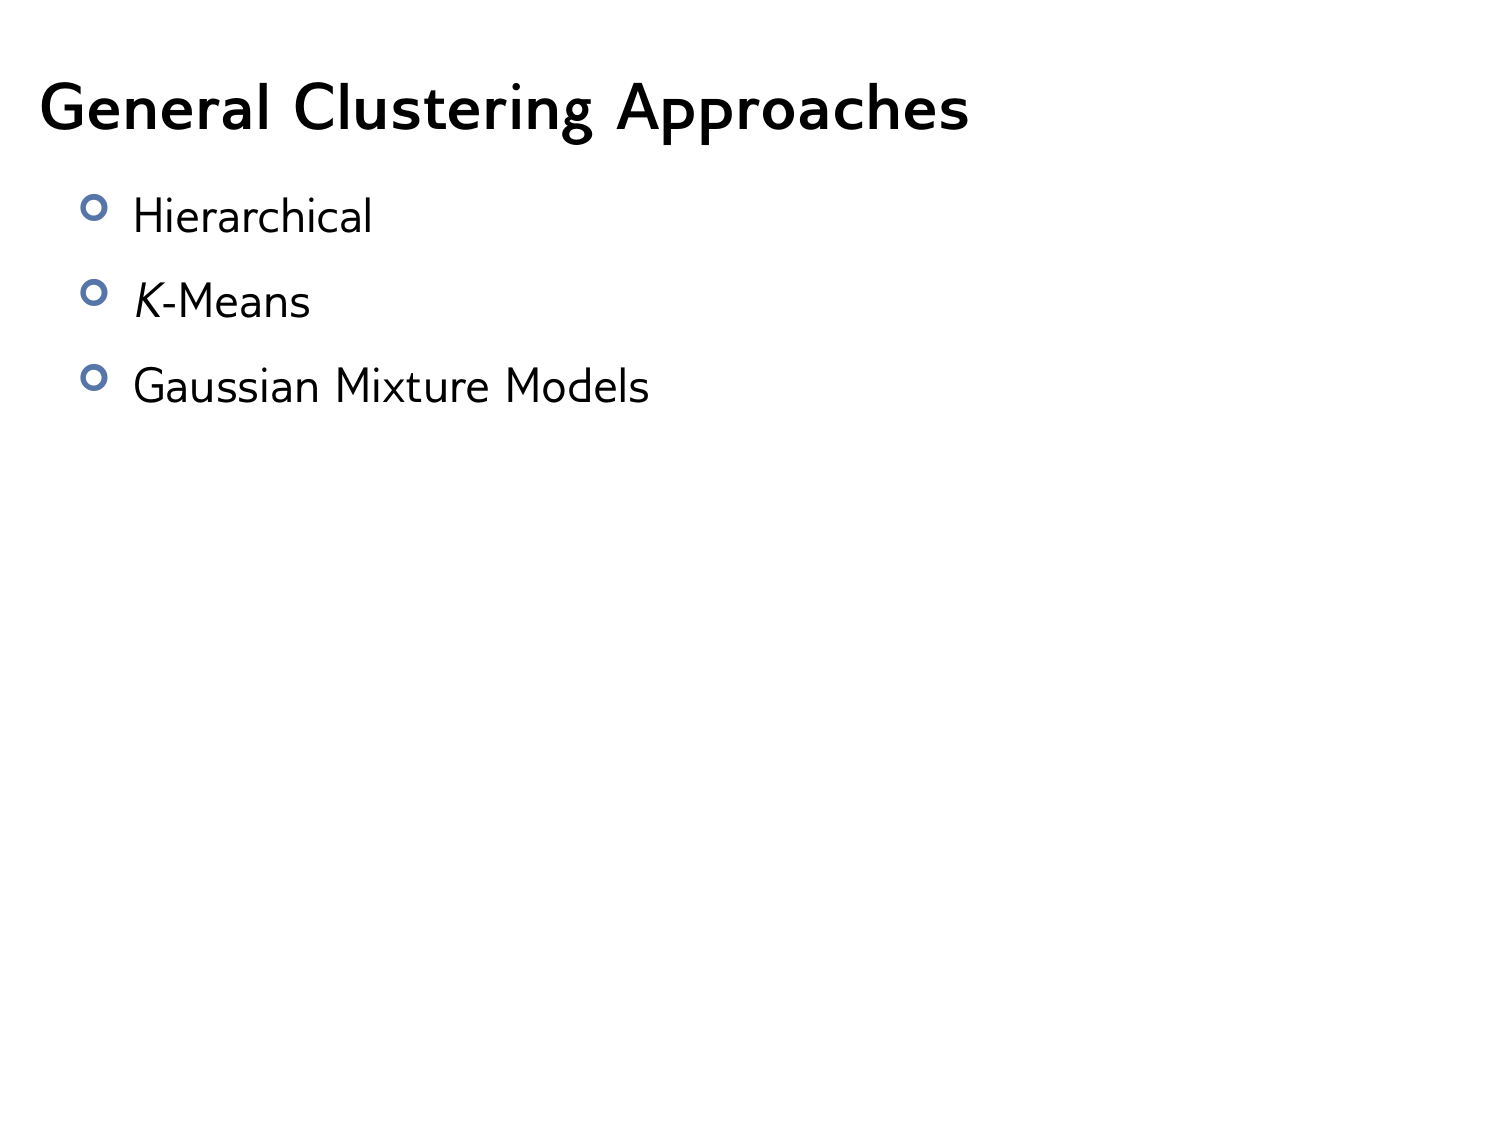

# General Clustering Approaches
Hierarchical
K-Means
Gaussian Mixture Models